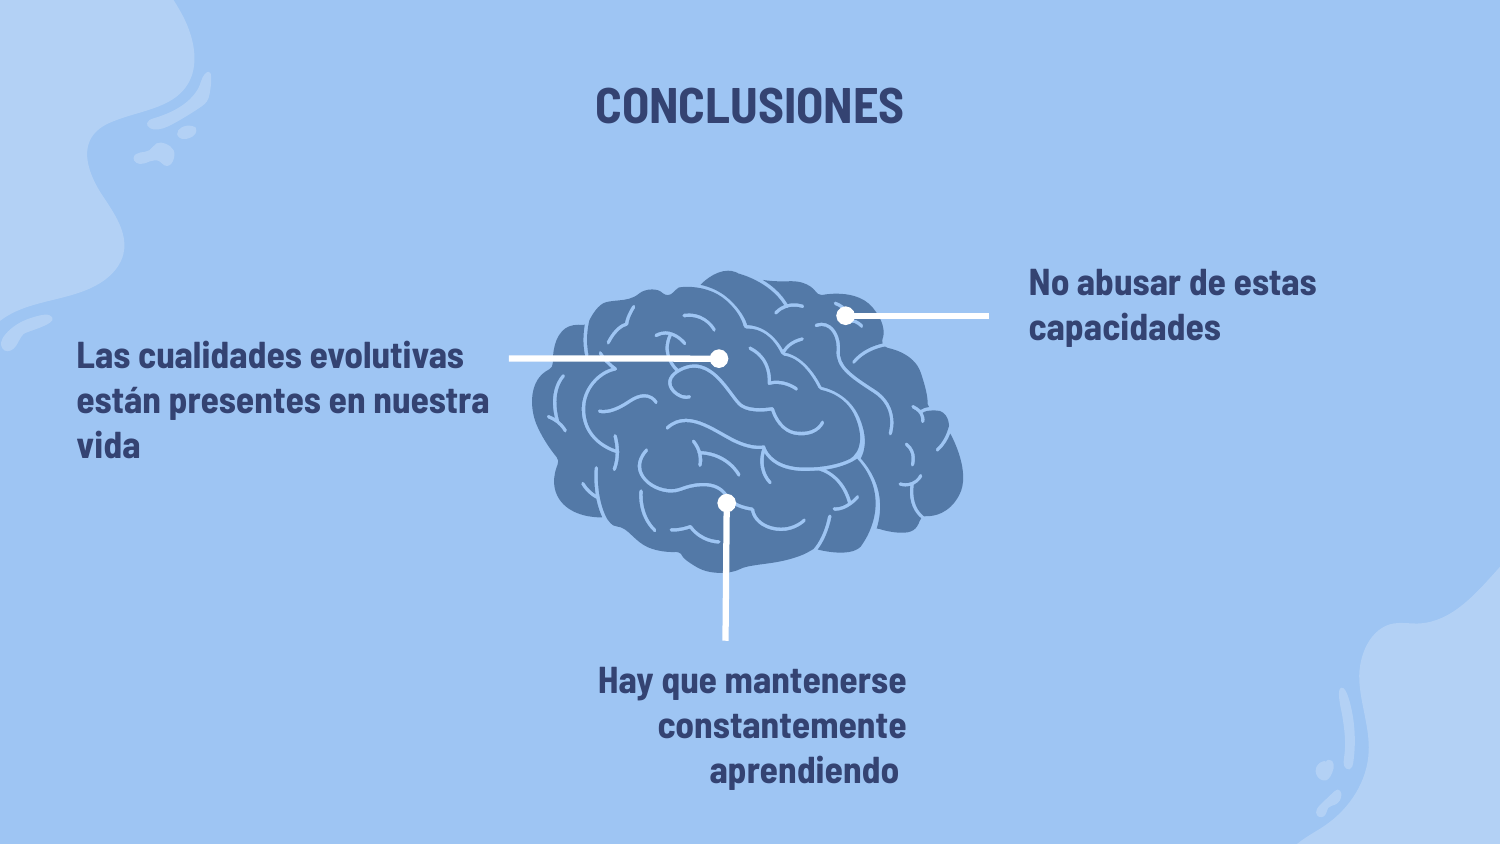

# CONCLUSIONES
No abusar de estas capacidades

Las cualidades evolutivas están presentes en nuestra vida

Hay que mantenerse constantemente aprendiendo